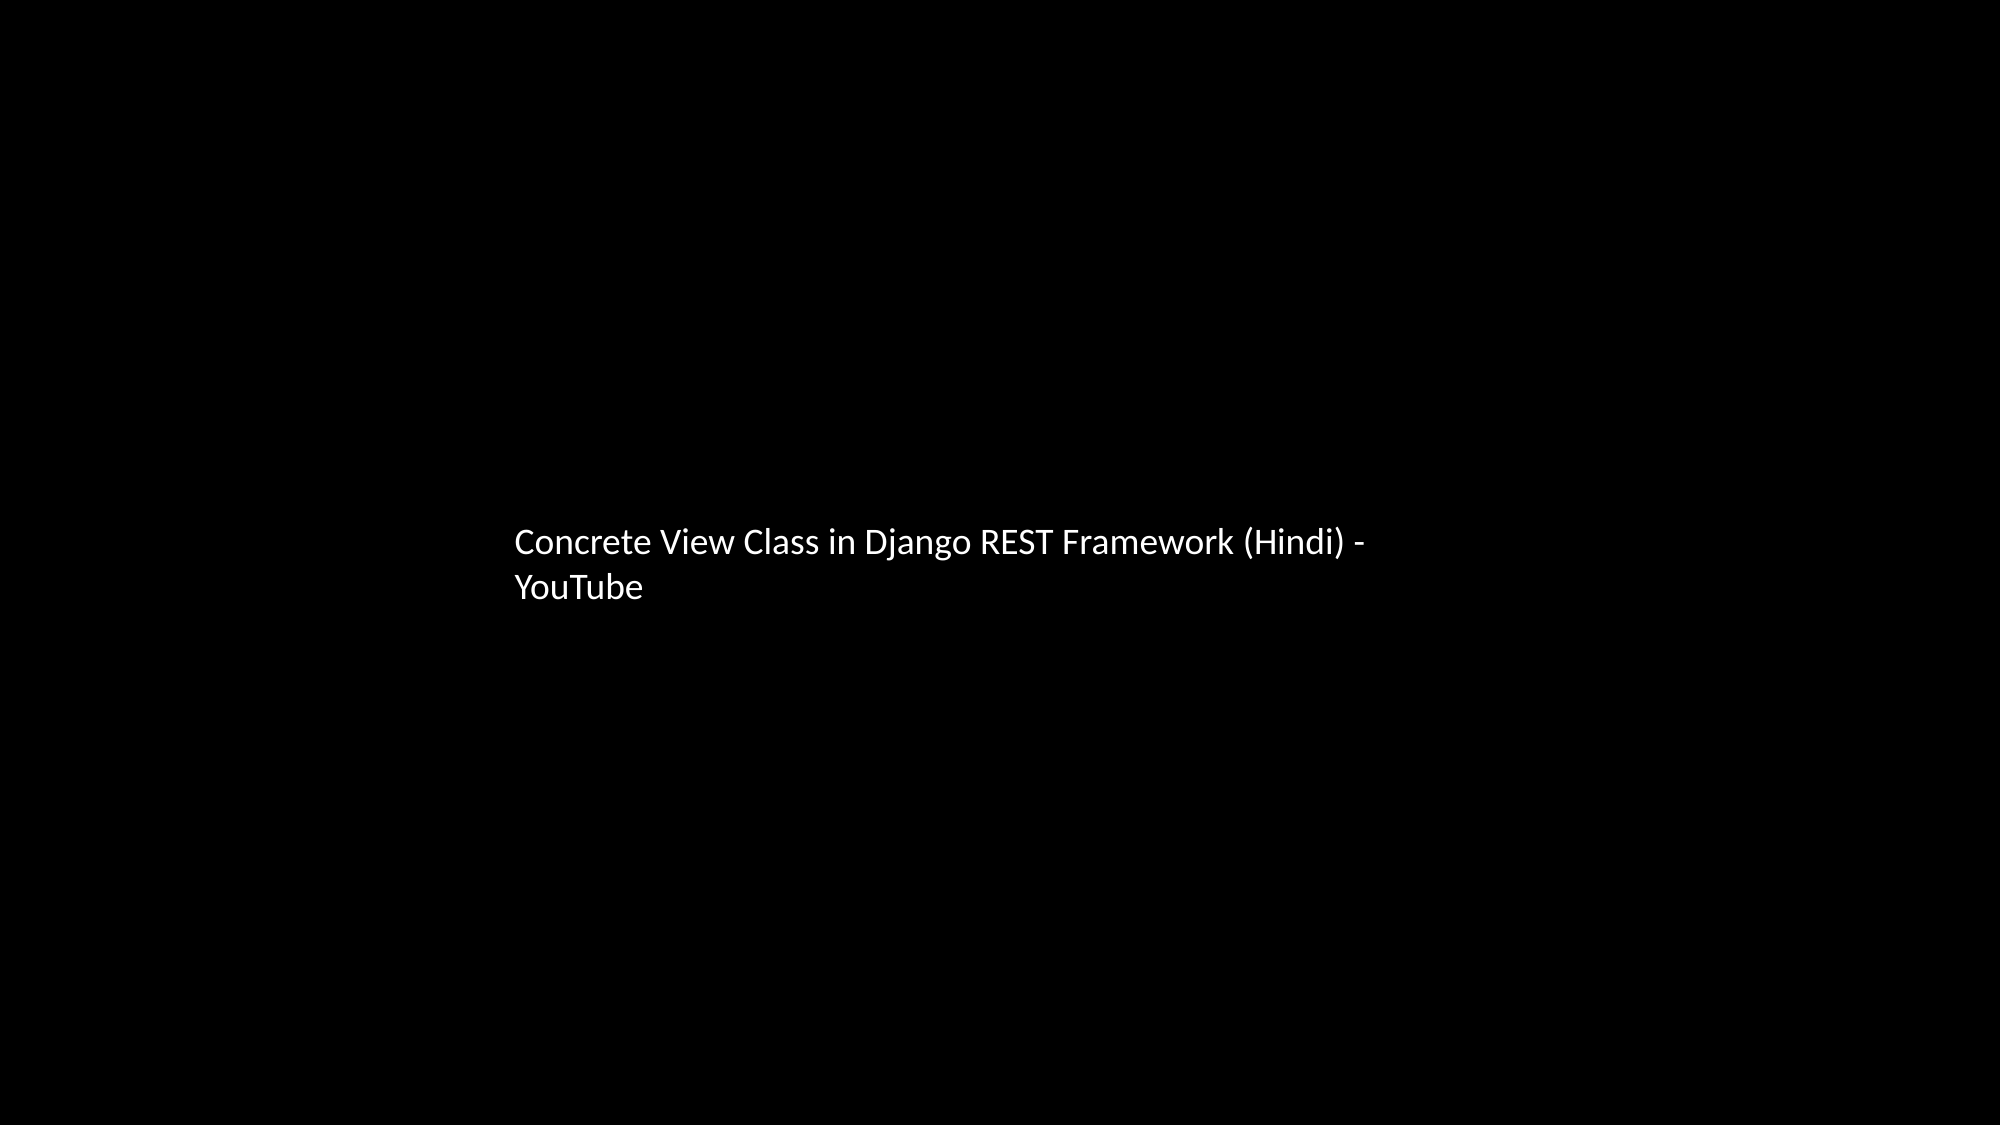

Concrete View Class in Django REST Framework (Hindi) - YouTube